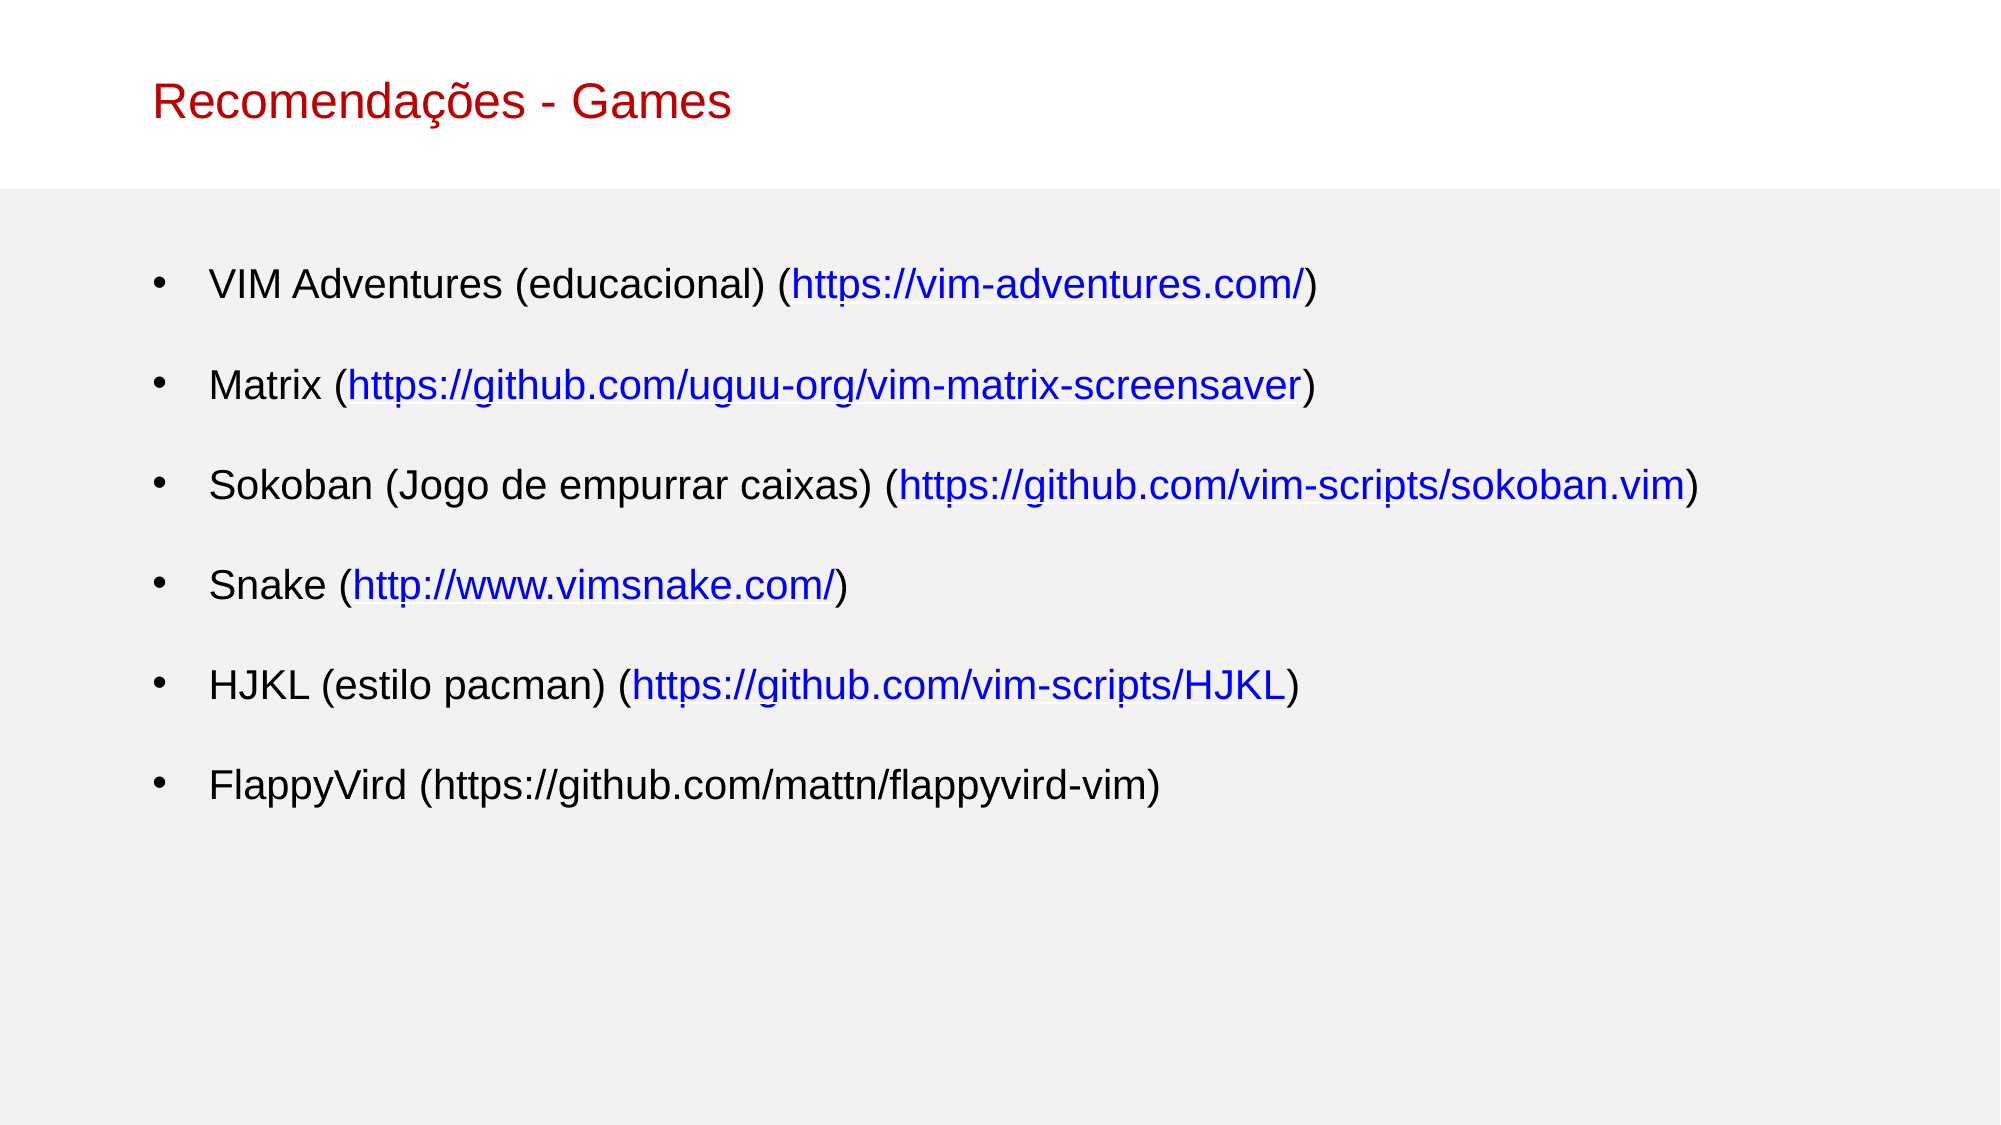

Recomendações - Games
VIM Adventures (educacional) (https://vim-adventures.com/)

Matrix (https://github.com/uguu-org/vim-matrix-screensaver)

Sokoban (Jogo de empurrar caixas) (https://github.com/vim-scripts/sokoban.vim)

Snake (http://www.vimsnake.com/)

HJKL (estilo pacman) (https://github.com/vim-scripts/HJKL)

FlappyVird (https://github.com/mattn/flappyvird-vim)